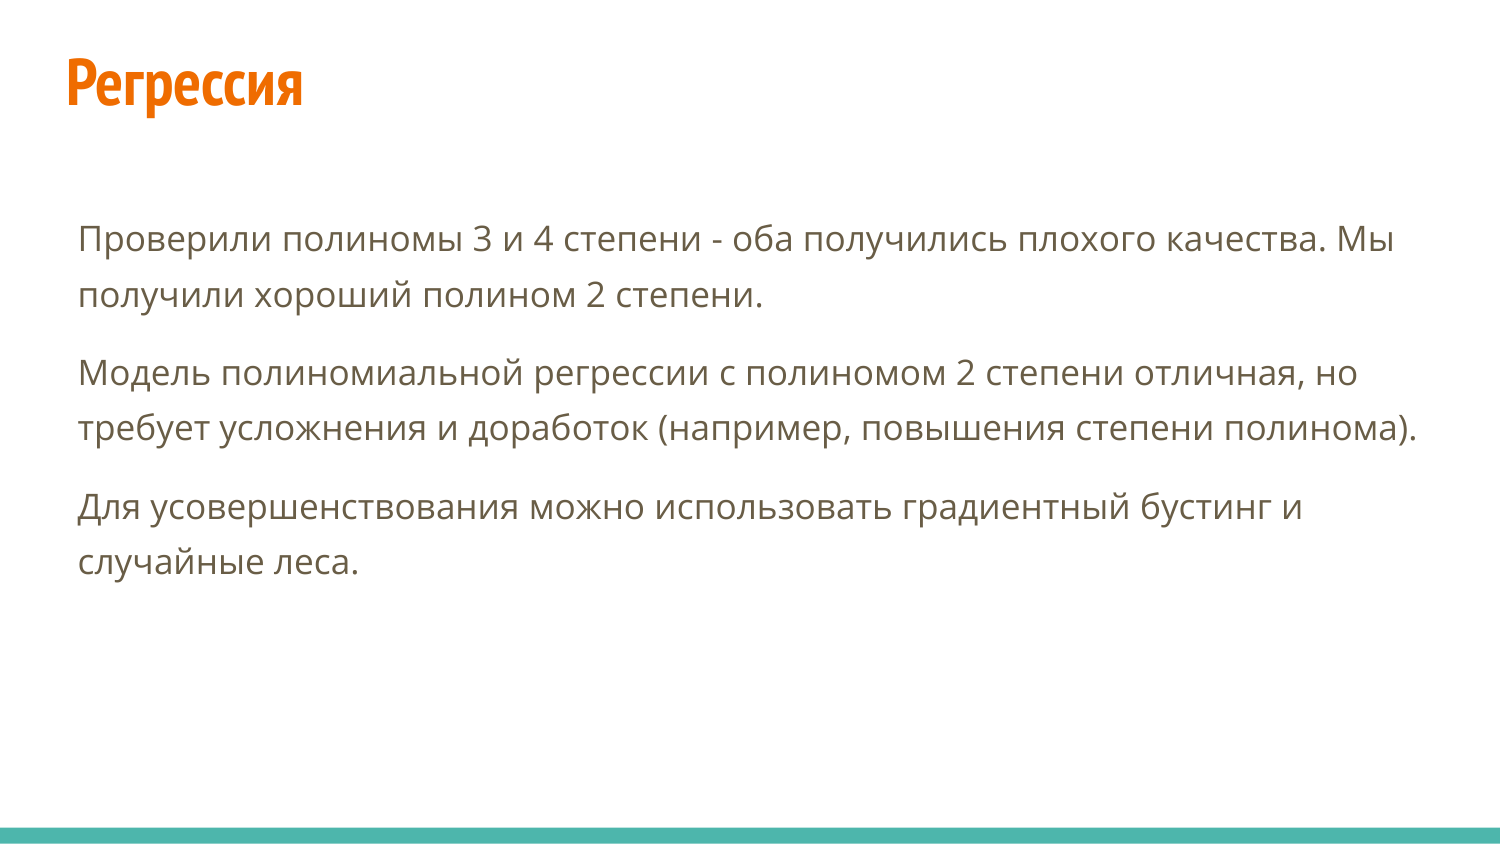

# Регрессия
Проверили полиномы 3 и 4 степени - оба получились плохого качества. Мы получили хороший полином 2 степени.
Модель полиномиальной регрессии с полиномом 2 степени отличная, но требует усложнения и доработок (например, повышения степени полинома).
Для усовершенствования можно использовать градиентный бустинг и случайные леса.